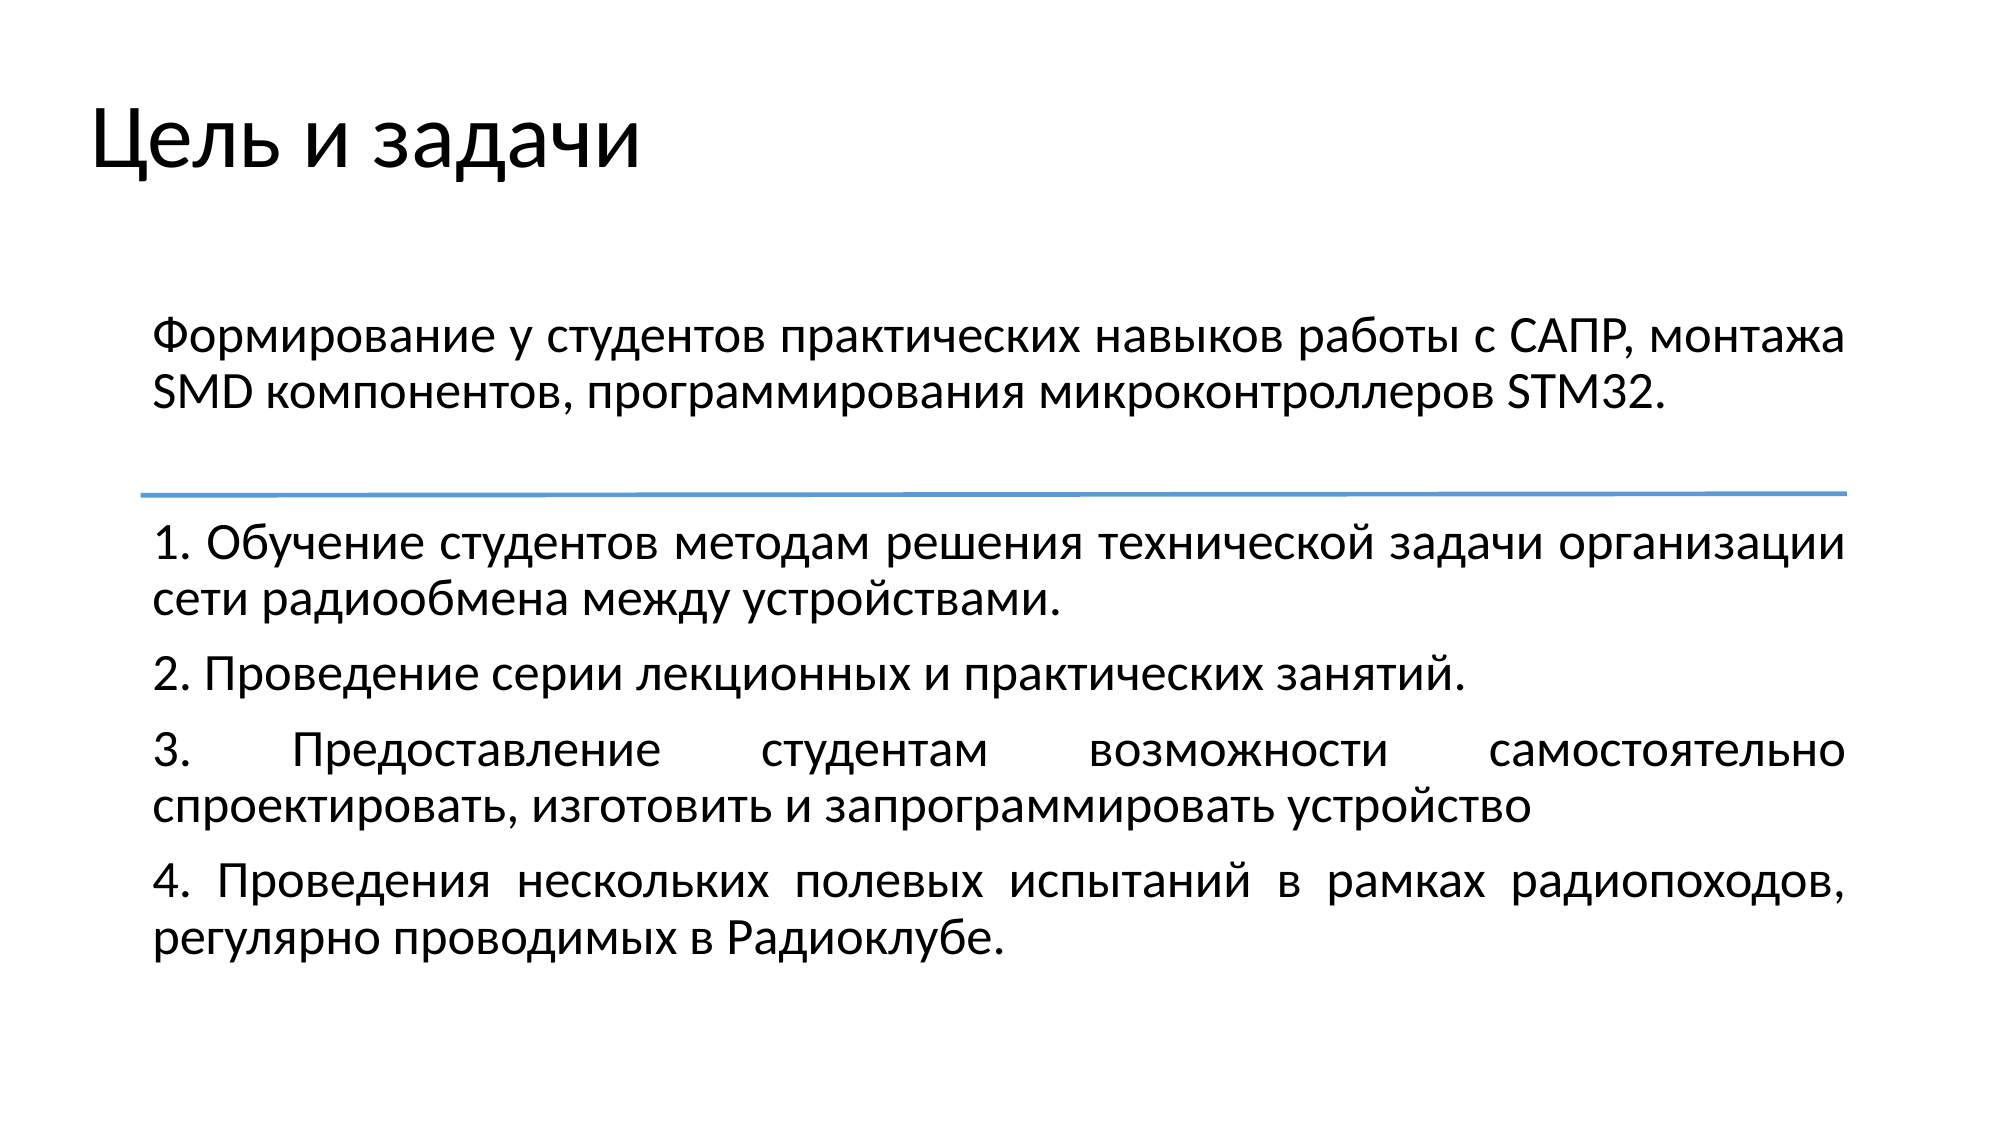

# Цель и задачи
Формирование у студентов практических навыков работы с САПР, монтажа SMD компонентов, программирования микроконтроллеров STM32.

1. Обучение студентов методам решения технической задачи организации сети радиообмена между устройствами.
2. Проведение серии лекционных и практических занятий.
3. Предоставление студентам возможности самостоятельно спроектировать, изготовить и запрограммировать устройство
4. Проведения нескольких полевых испытаний в рамках радиопоходов, регулярно проводимых в Радиоклубе.